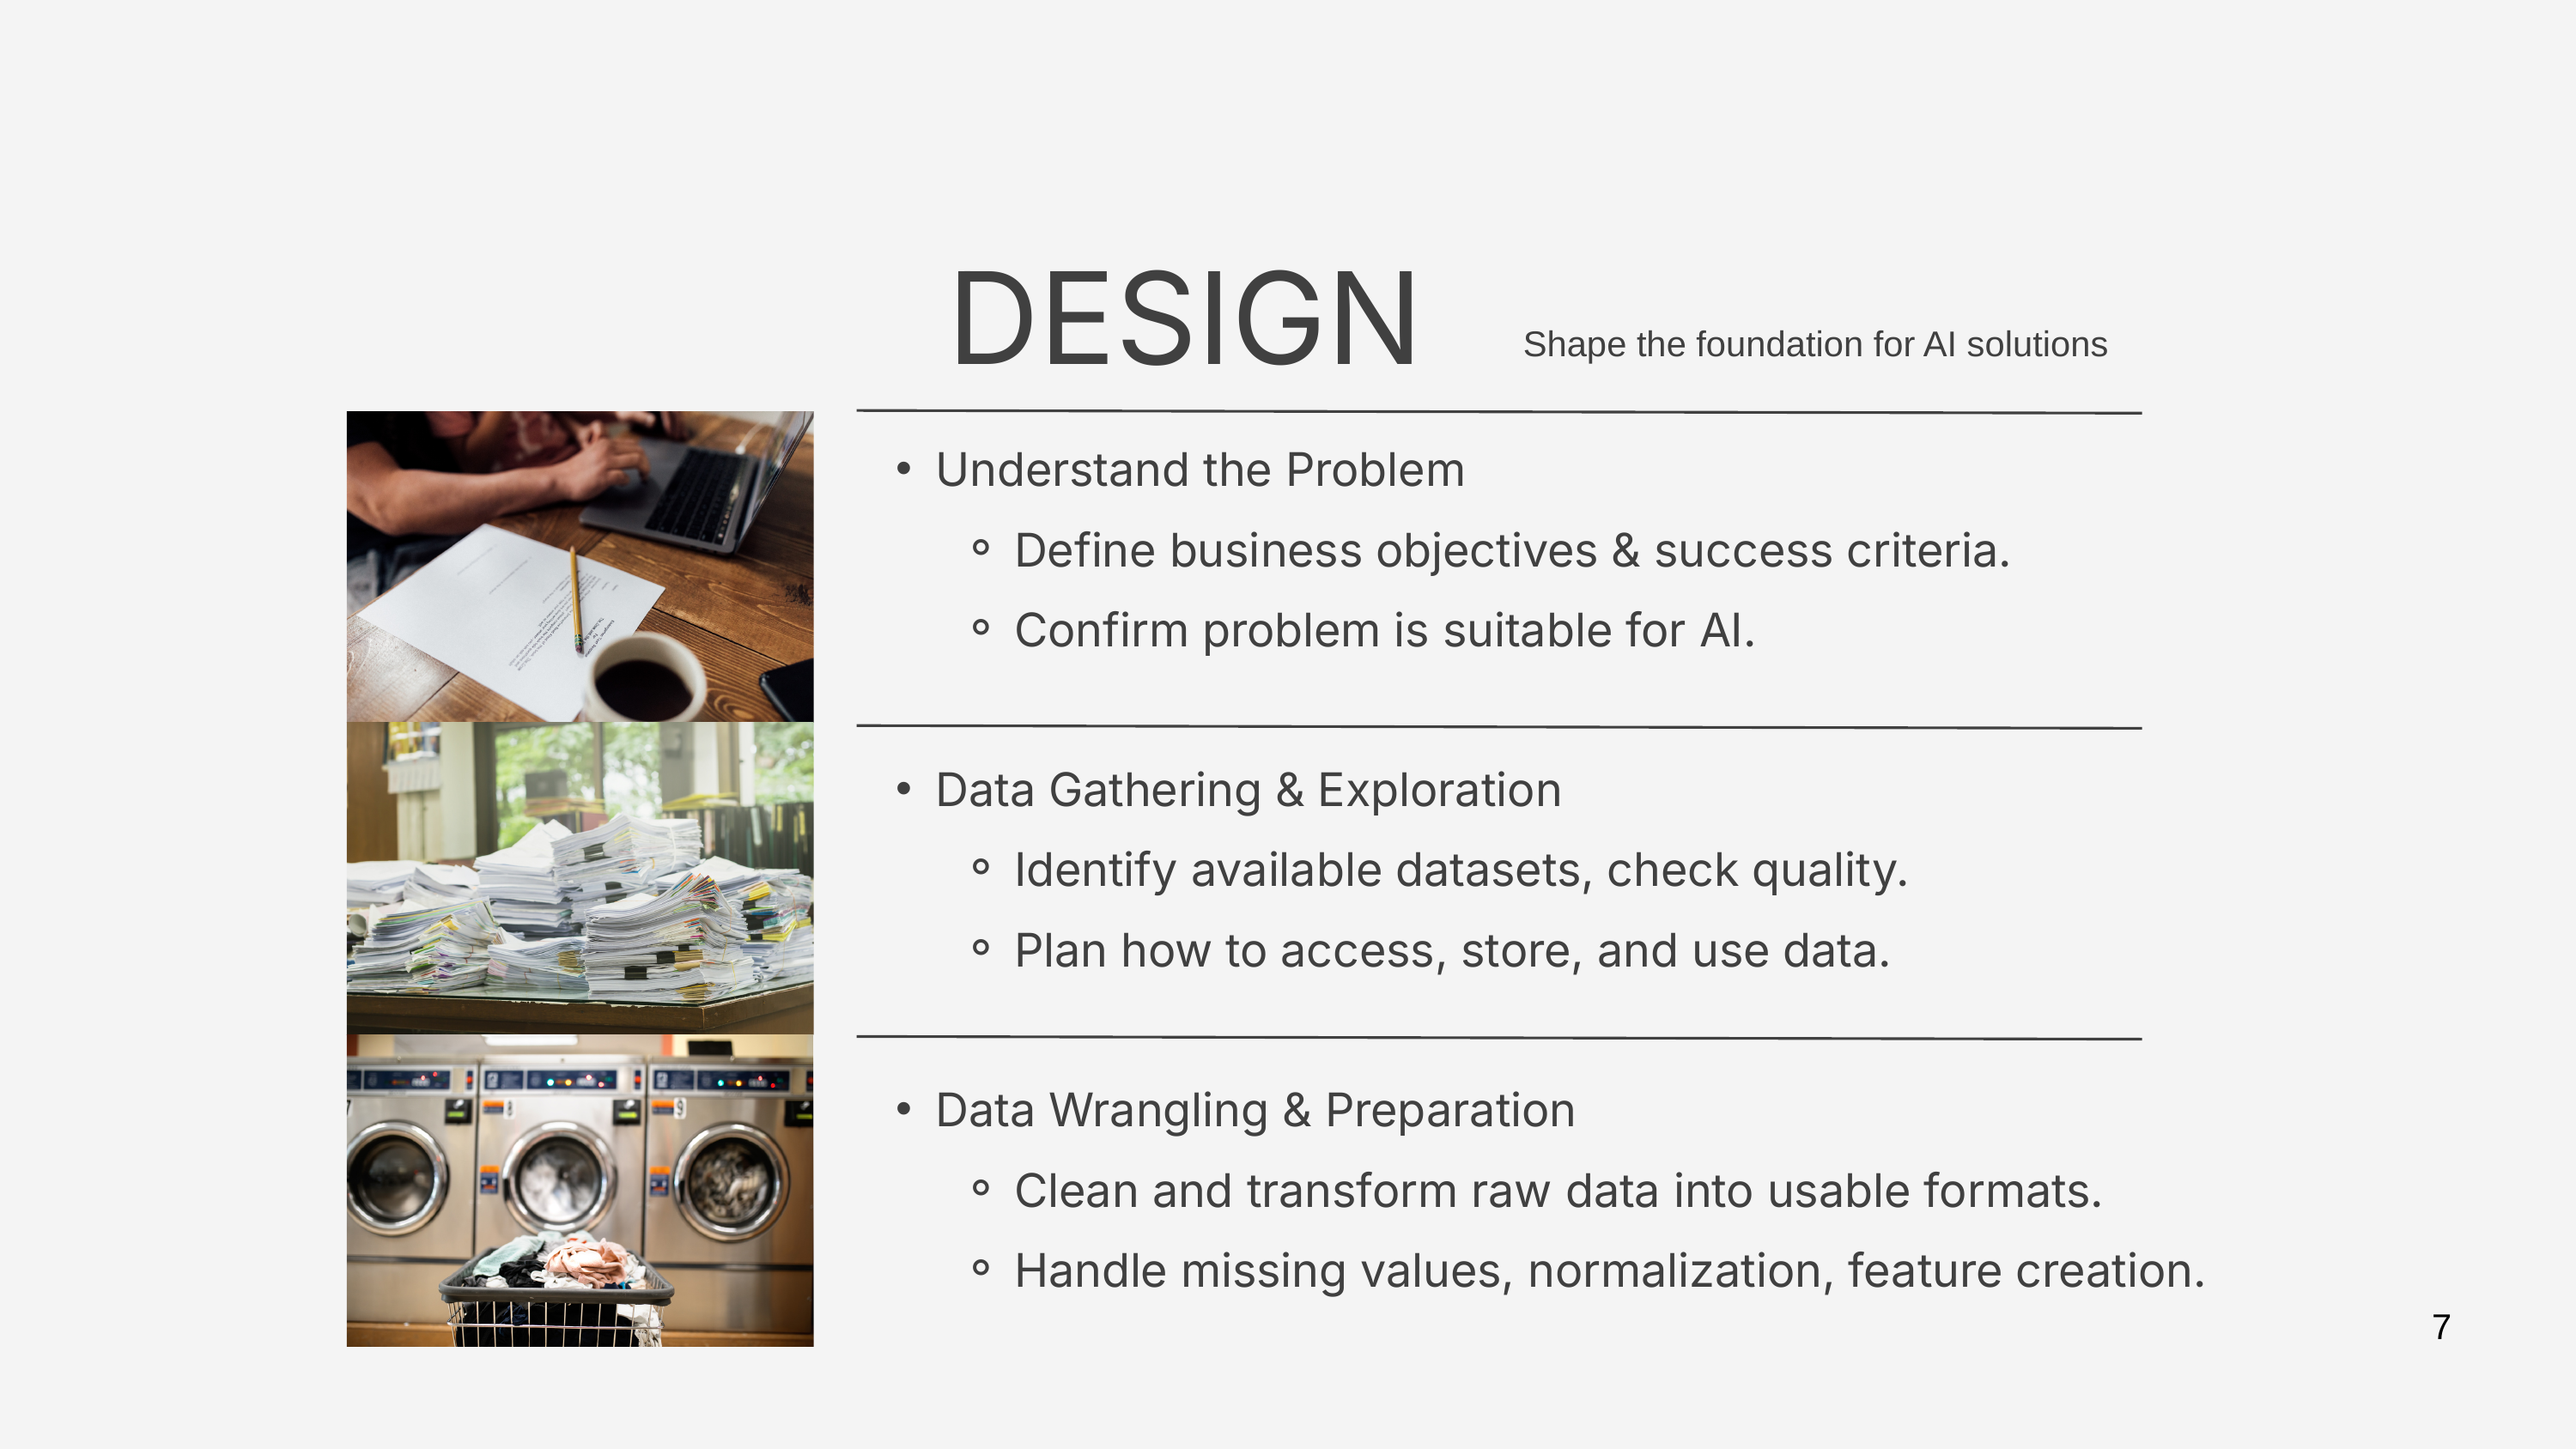

DESIGN
Shape the foundation for AI solutions

Understand the Problem
Define business objectives & success criteria.
Confirm problem is suitable for AI.

Data Gathering & Exploration
Identify available datasets, check quality.
Plan how to access, store, and use data.

Data Wrangling & Preparation
Clean and transform raw data into usable formats.
Handle missing values, normalization, feature creation.

7